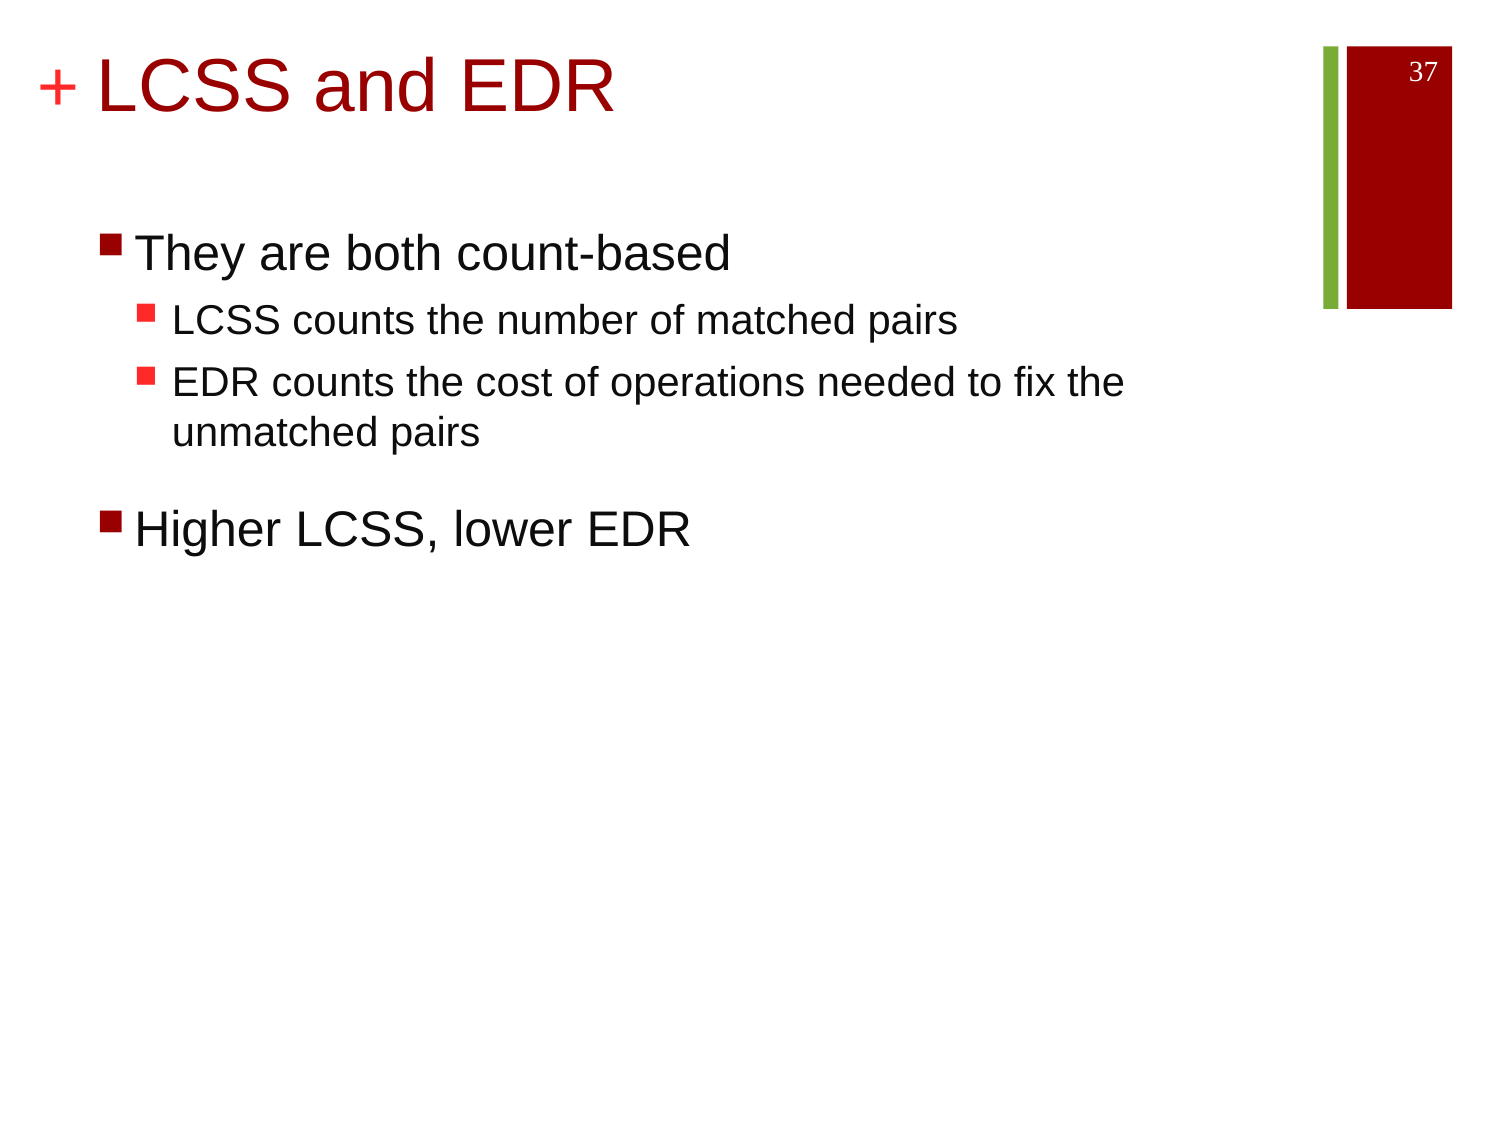

# LCSS and EDR
37
They are both count-based
LCSS counts the number of matched pairs
EDR counts the cost of operations needed to fix the unmatched pairs
Higher LCSS, lower EDR